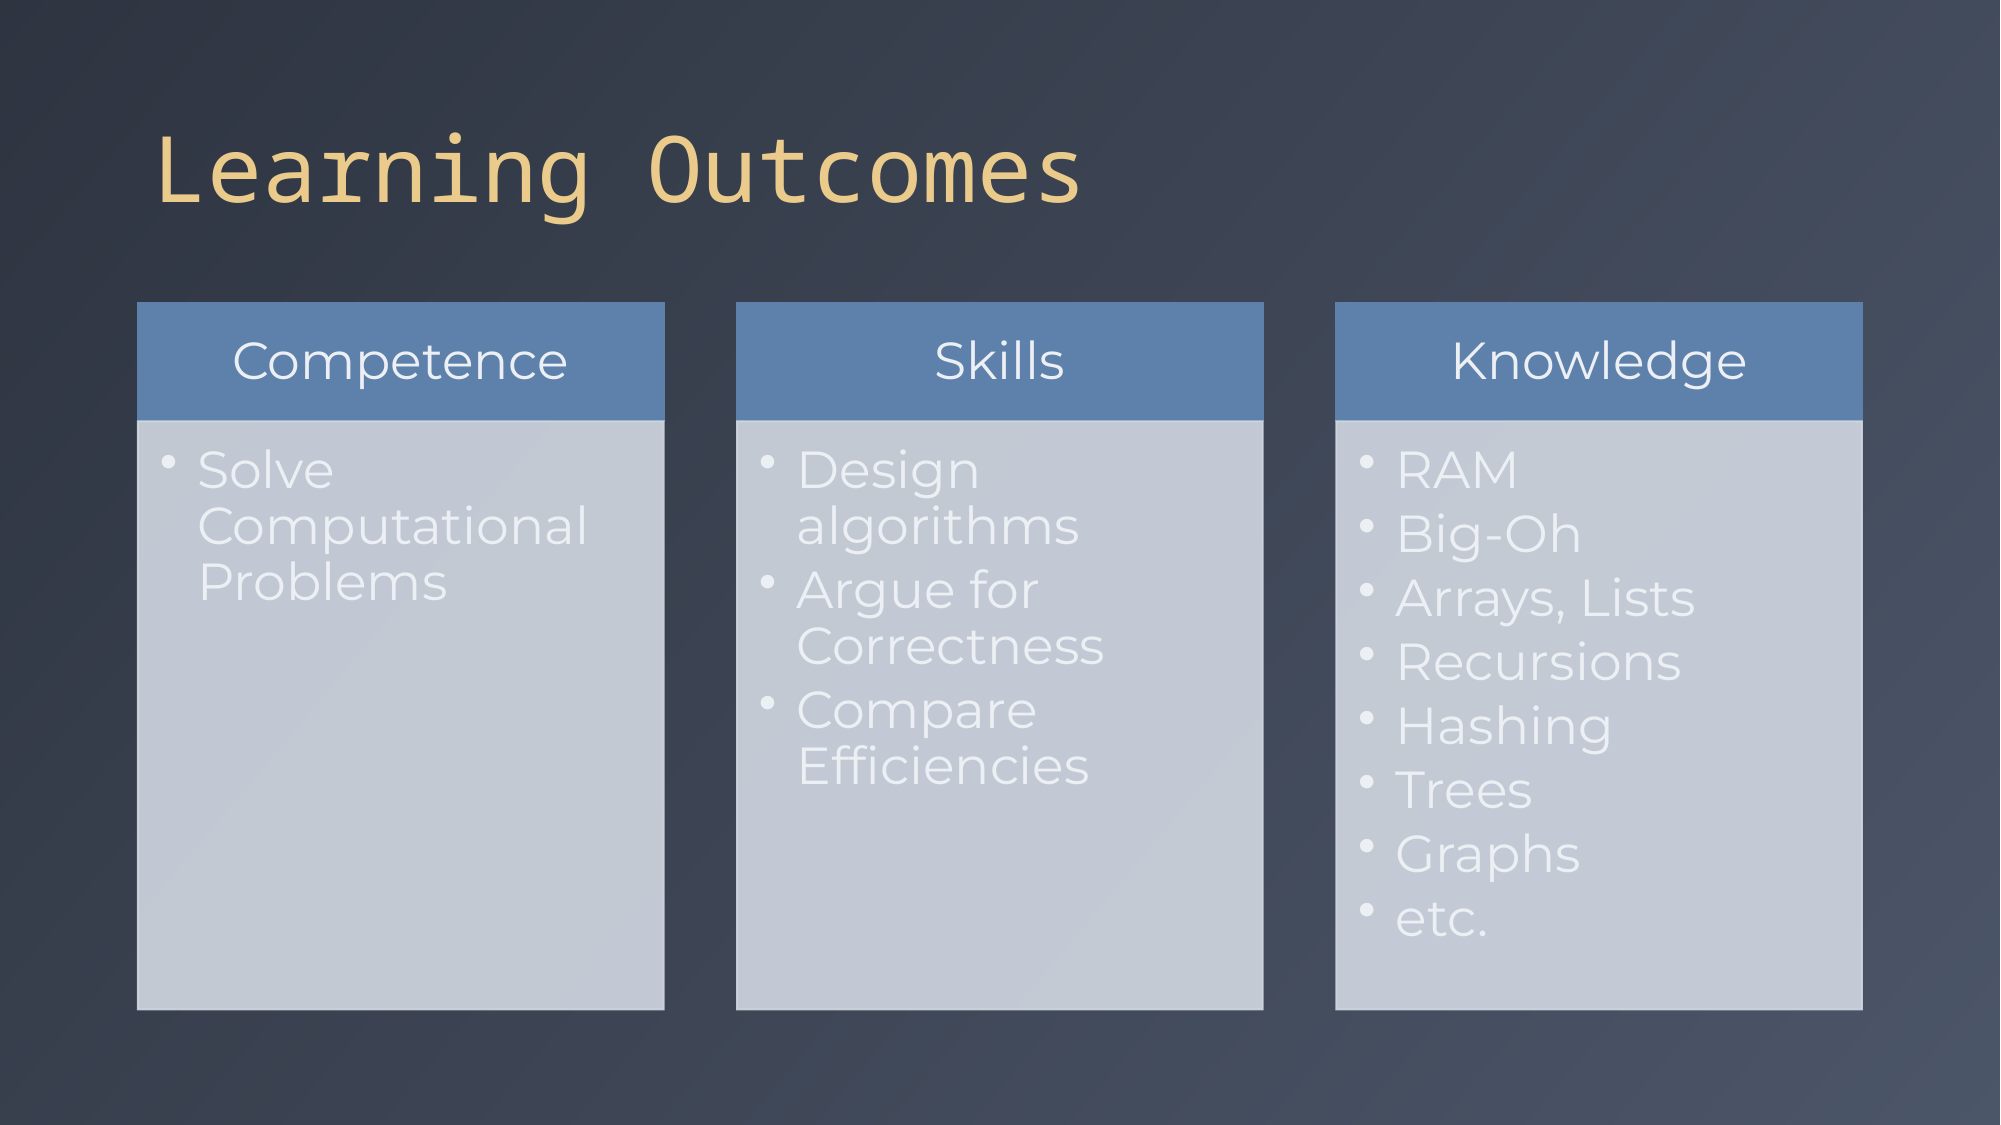

# Learning Outcomes
Competence
Solve Computational Problems
Skills
Design algorithms
Argue for Correctness
Compare Efficiencies
Knowledge
RAM
Big-Oh
Arrays, Lists
Recursions
Hashing
Trees
Graphs
etc.